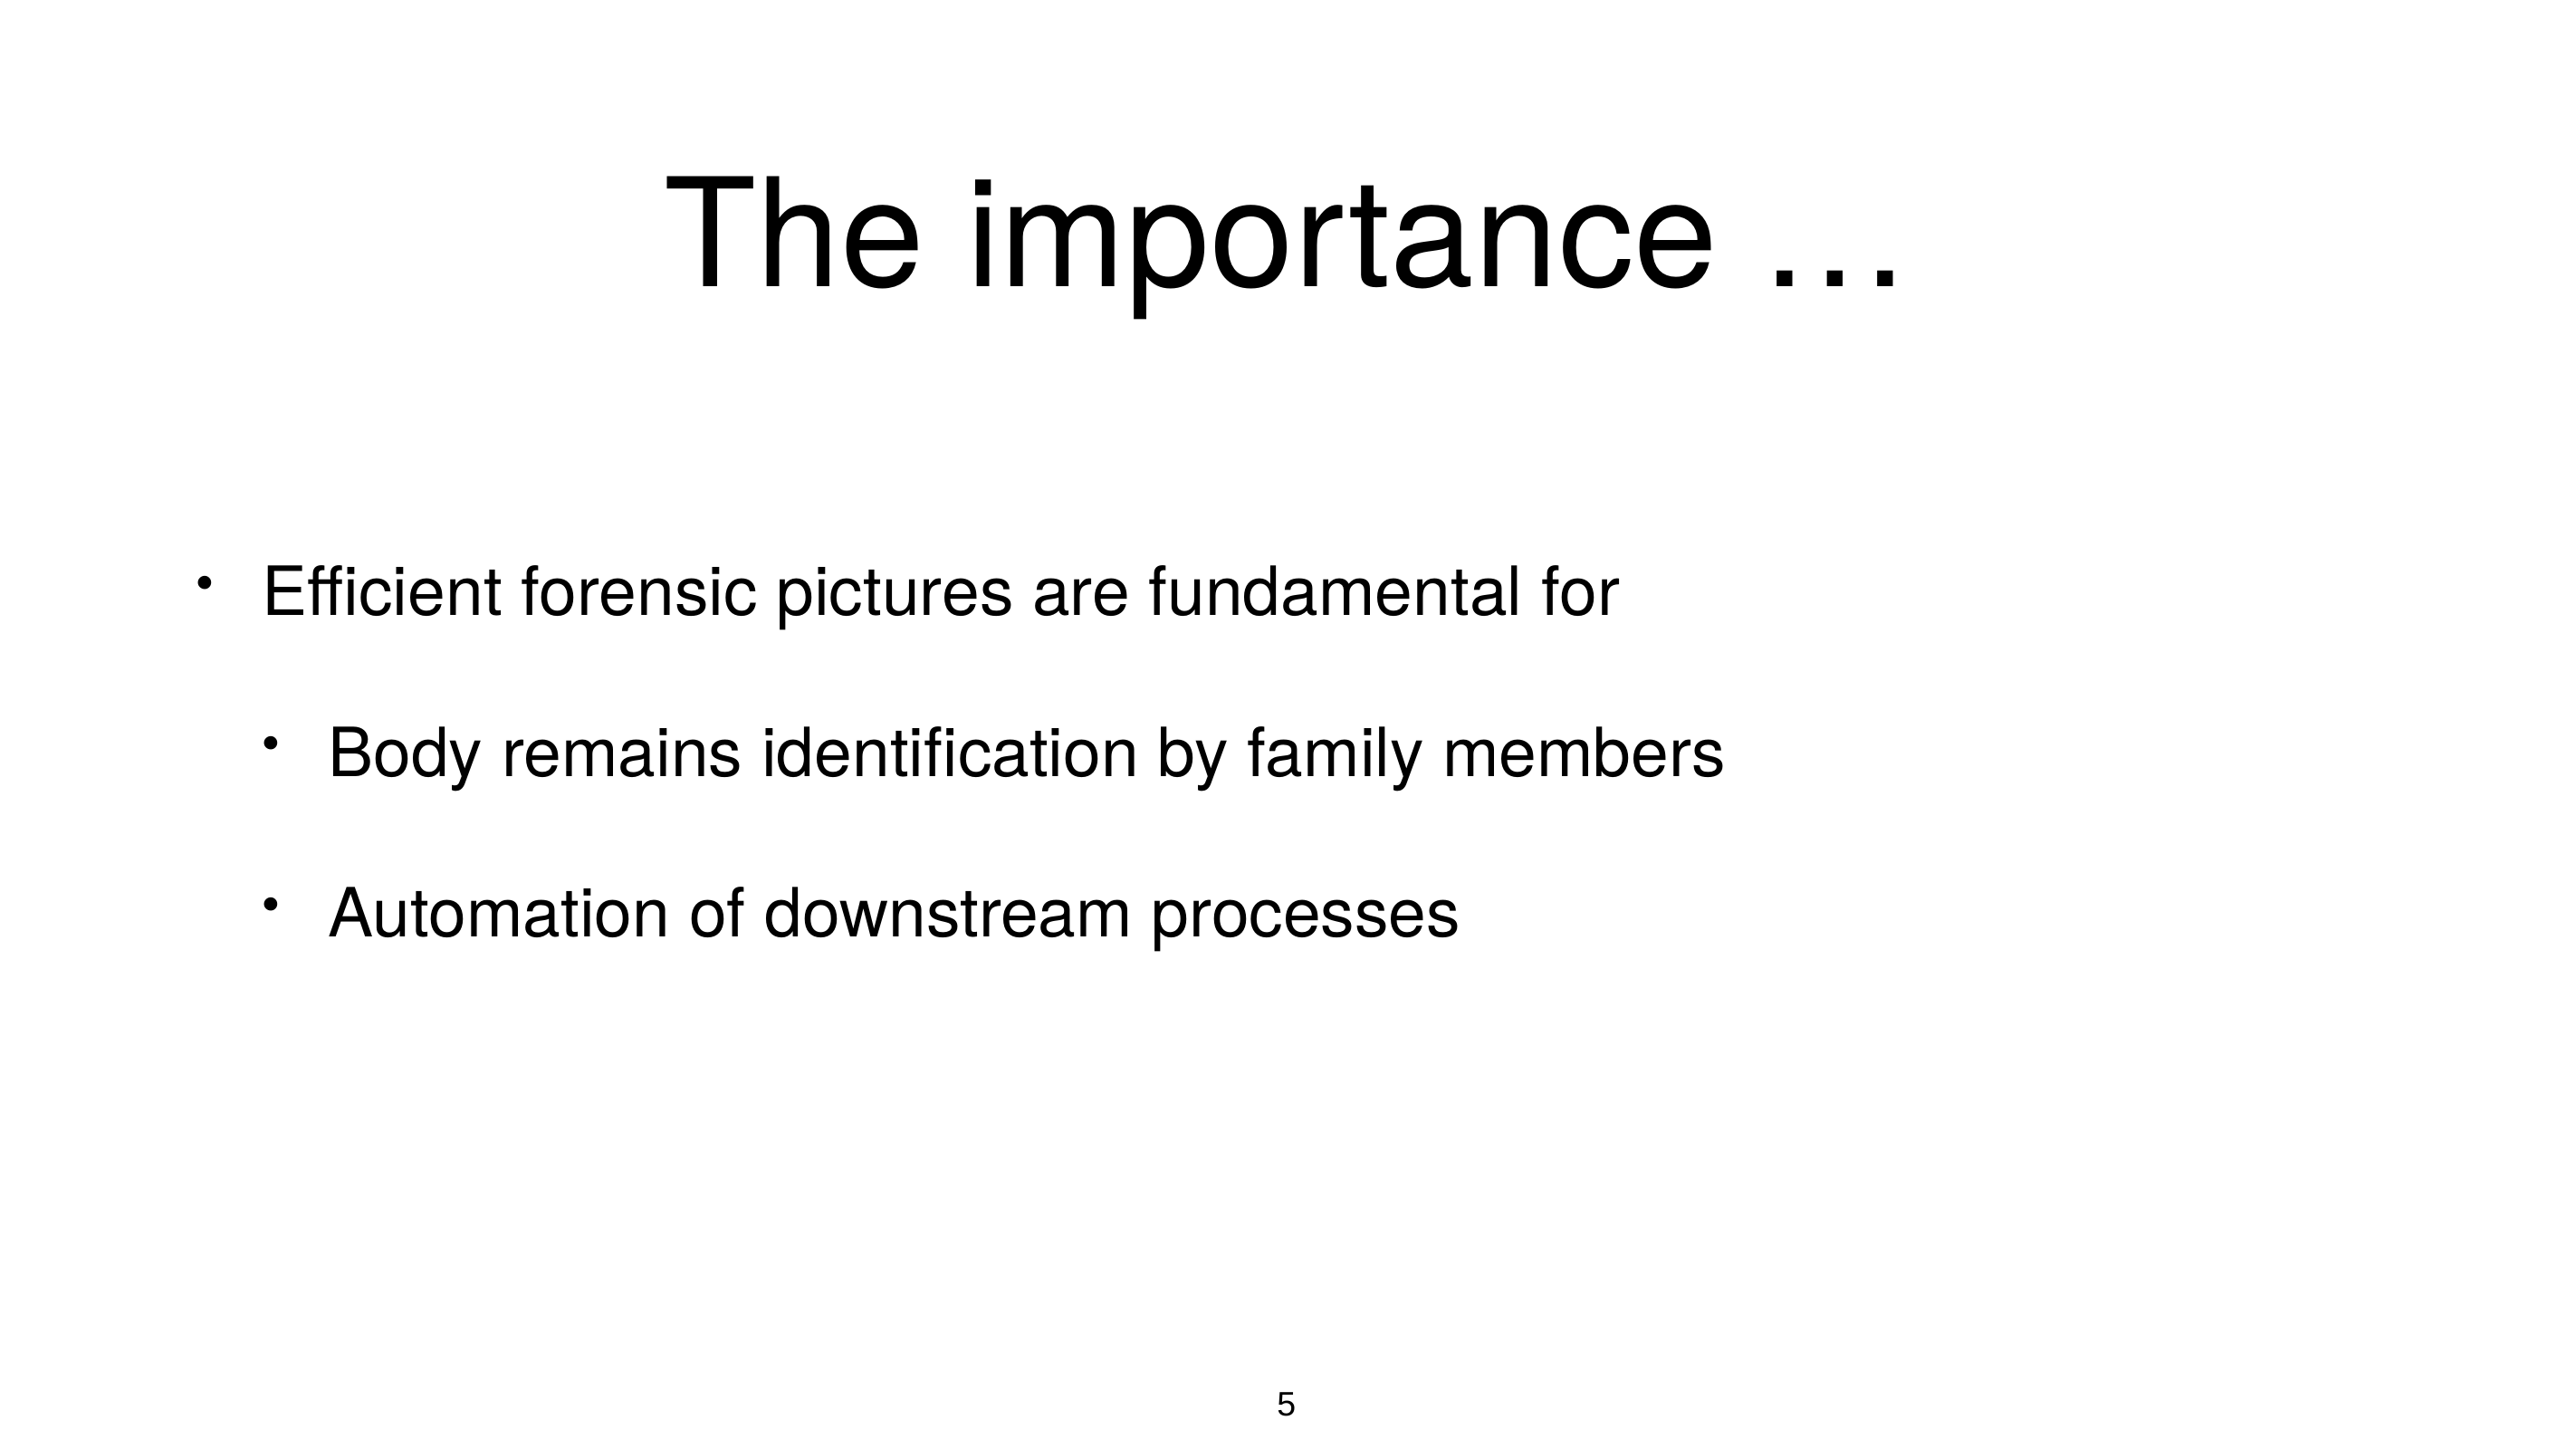

# The importance …
Efficient forensic pictures are fundamental for
Body remains identification by family members
Automation of downstream processes
5